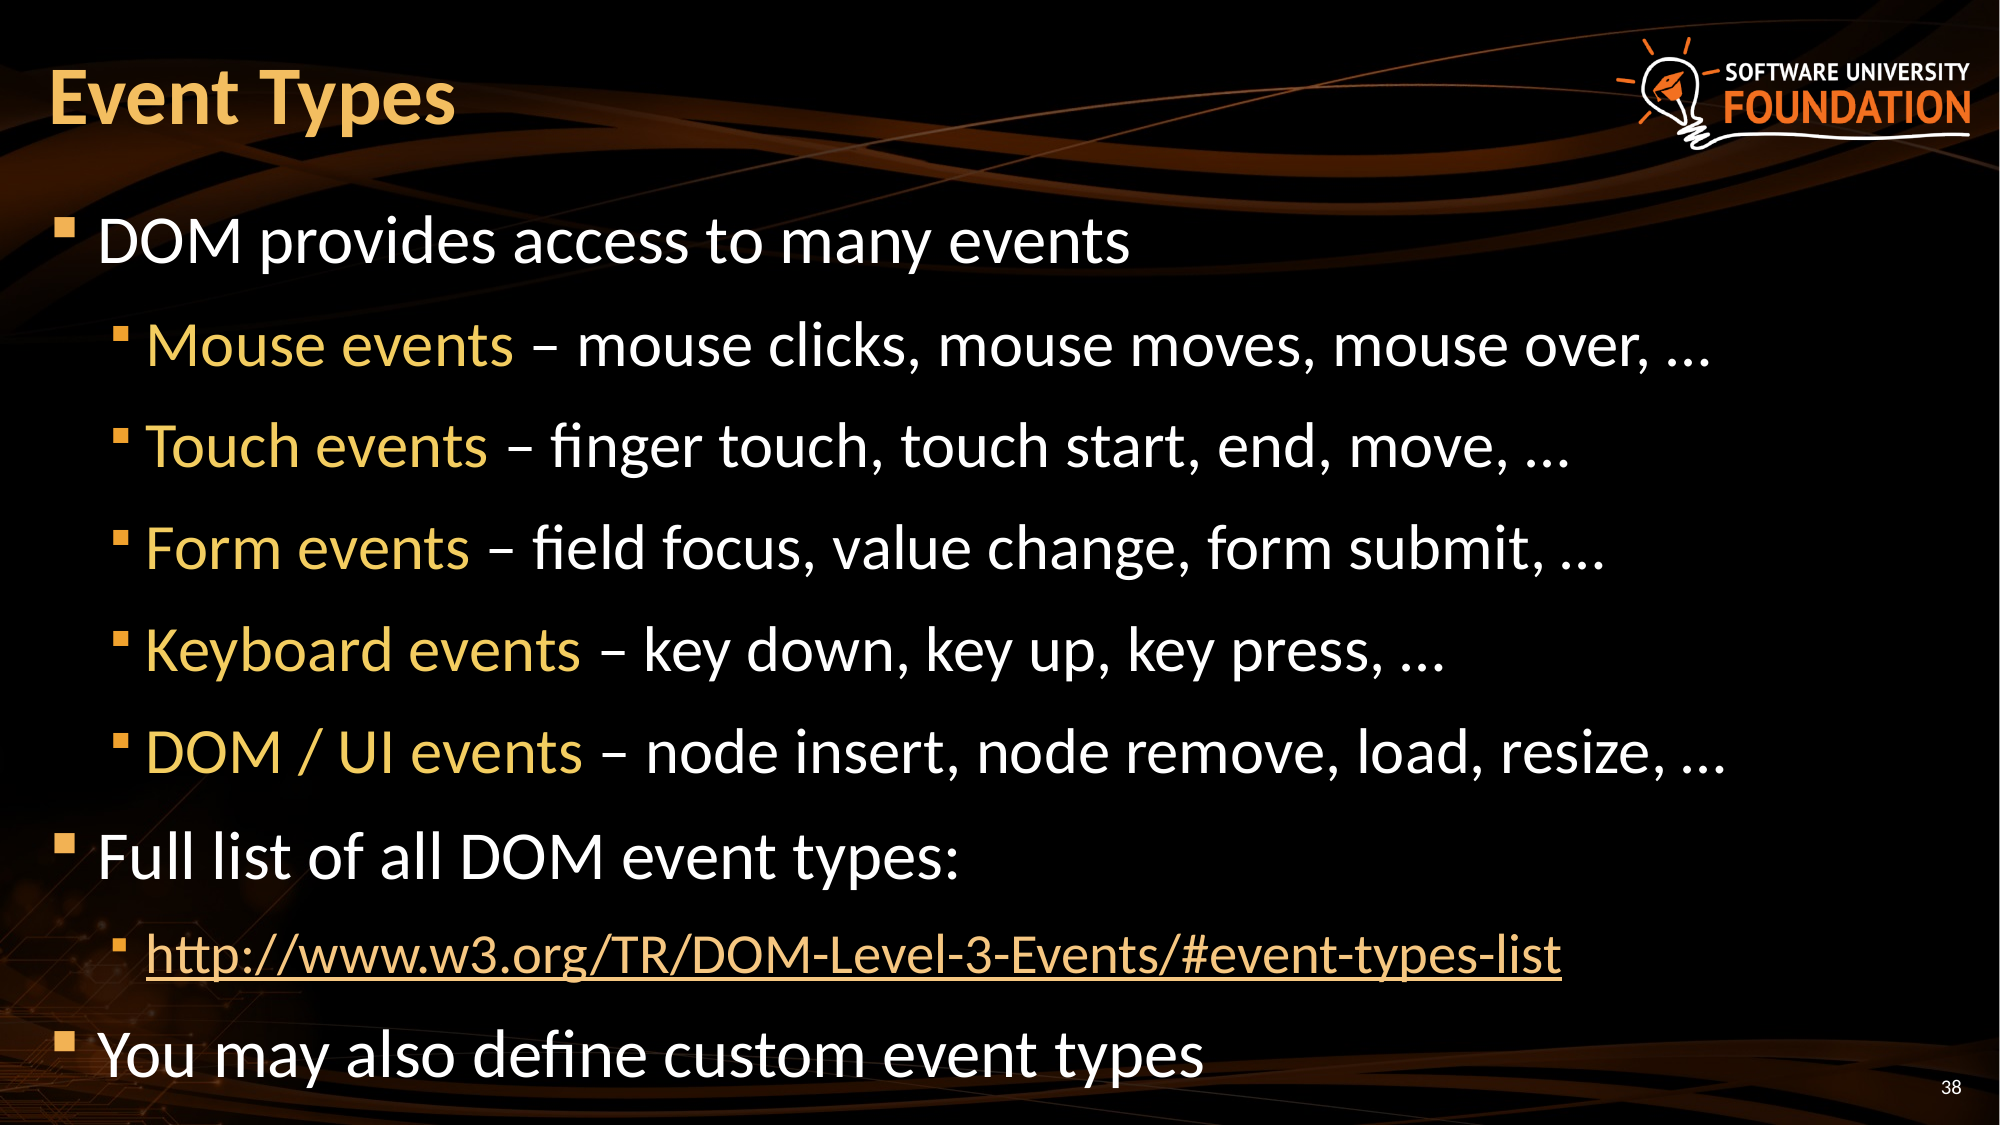

# Event Types
DOM provides access to many events
Mouse events – mouse clicks, mouse moves, mouse over, …
Touch events – finger touch, touch start, end, move, …
Form events – field focus, value change, form submit, …
Keyboard events – key down, key up, key press, …
DOM / UI events – node insert, node remove, load, resize, …
Full list of all DOM event types:
http://www.w3.org/TR/DOM-Level-3-Events/#event-types-list
You may also define custom event types
38